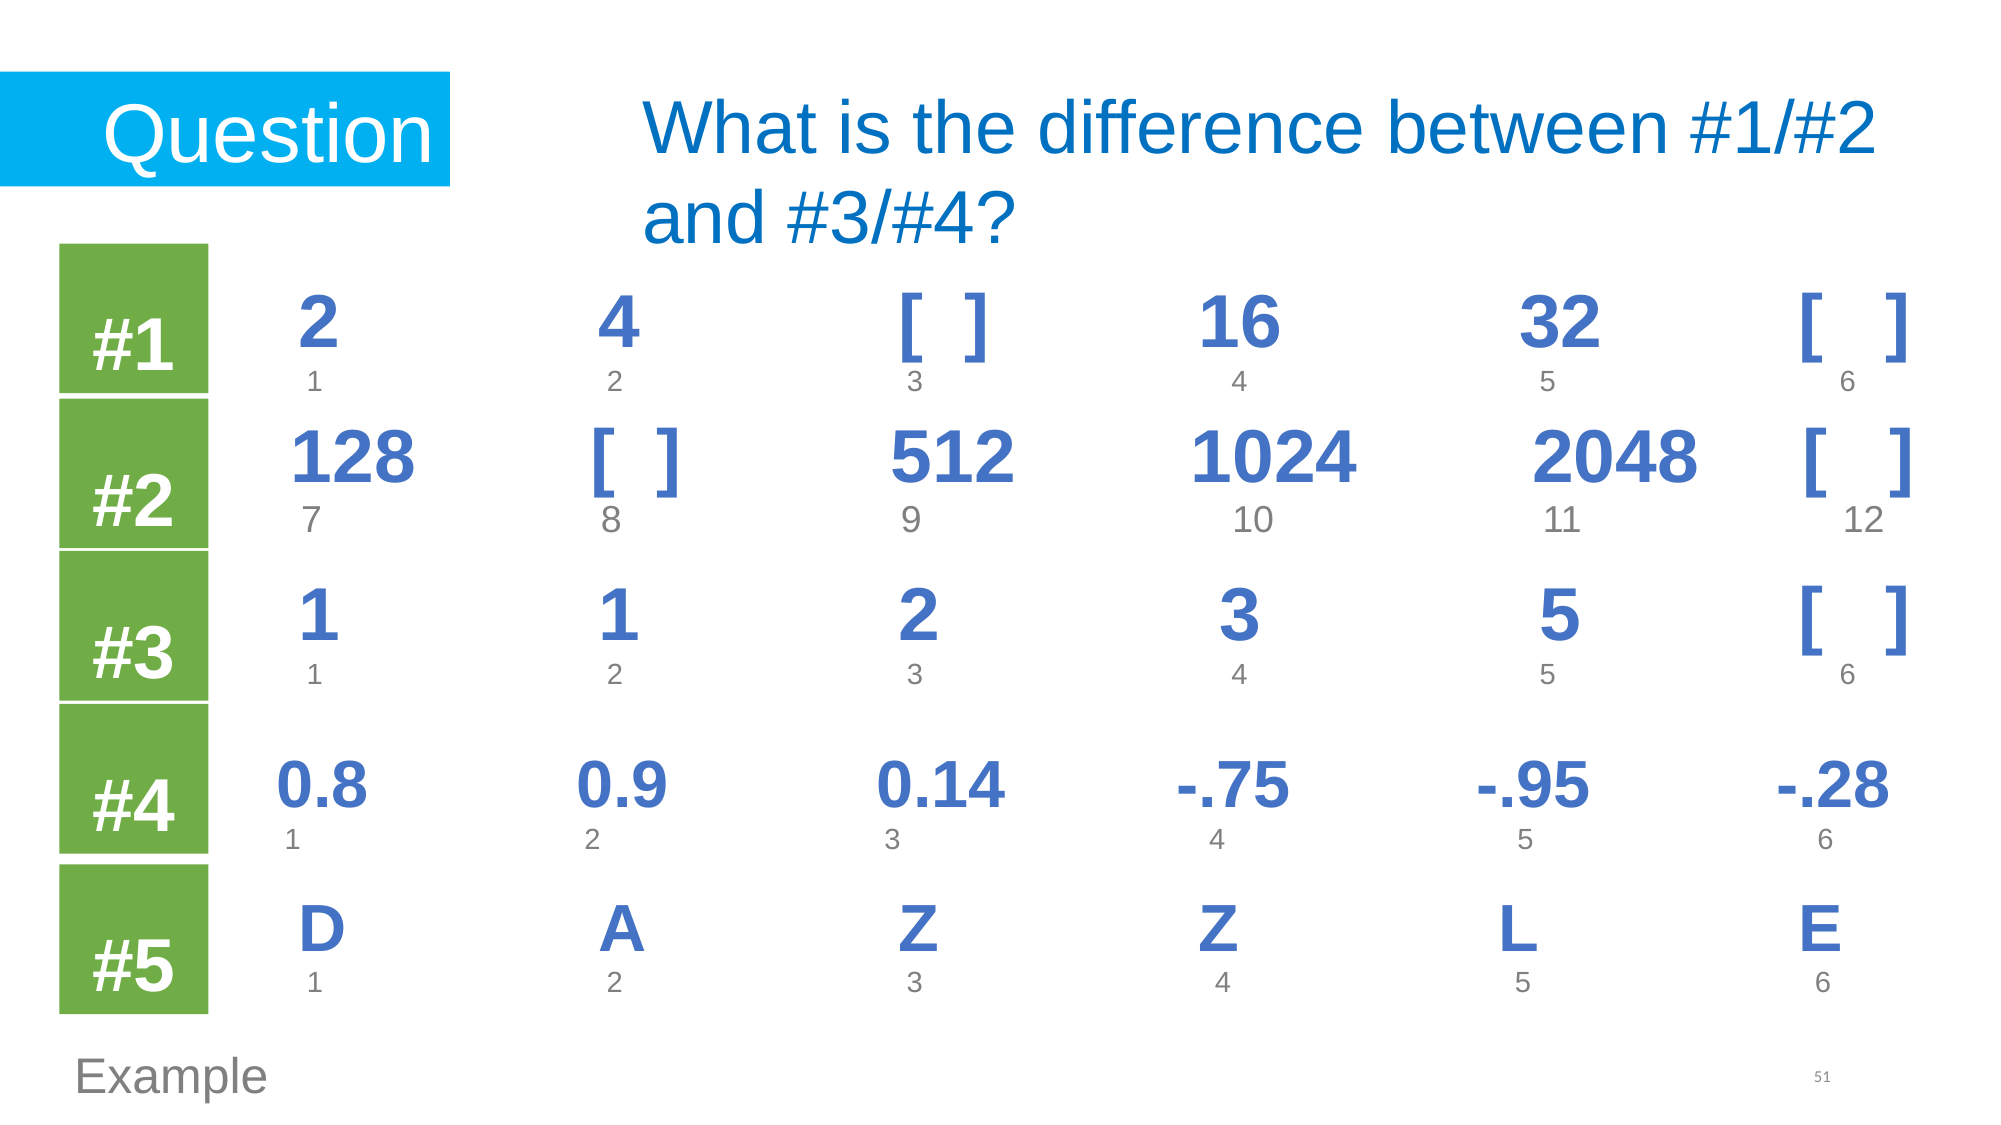

Question
What is the difference between #1/#2 and #3/#4?
#1
2		4		[  ]		16		 32 		[   ]
 1		 2		 3		    4		     5		     6
128		[  ]		512	  	1024	  2048     [   ]
 7		 8		 9		    10		     11		     12
#2
#3
1		1		2		 3		  5 		[   ]
 1		 2		 3		    4		     5		     6
#4
0.8		0.9		0.14		-.75		-.95		-.28
 1		 2		 3		    4		     5		     6
#5
D		A		Z		Z		L		E
 1		 2		 3		  4		  5		  6
Example
51